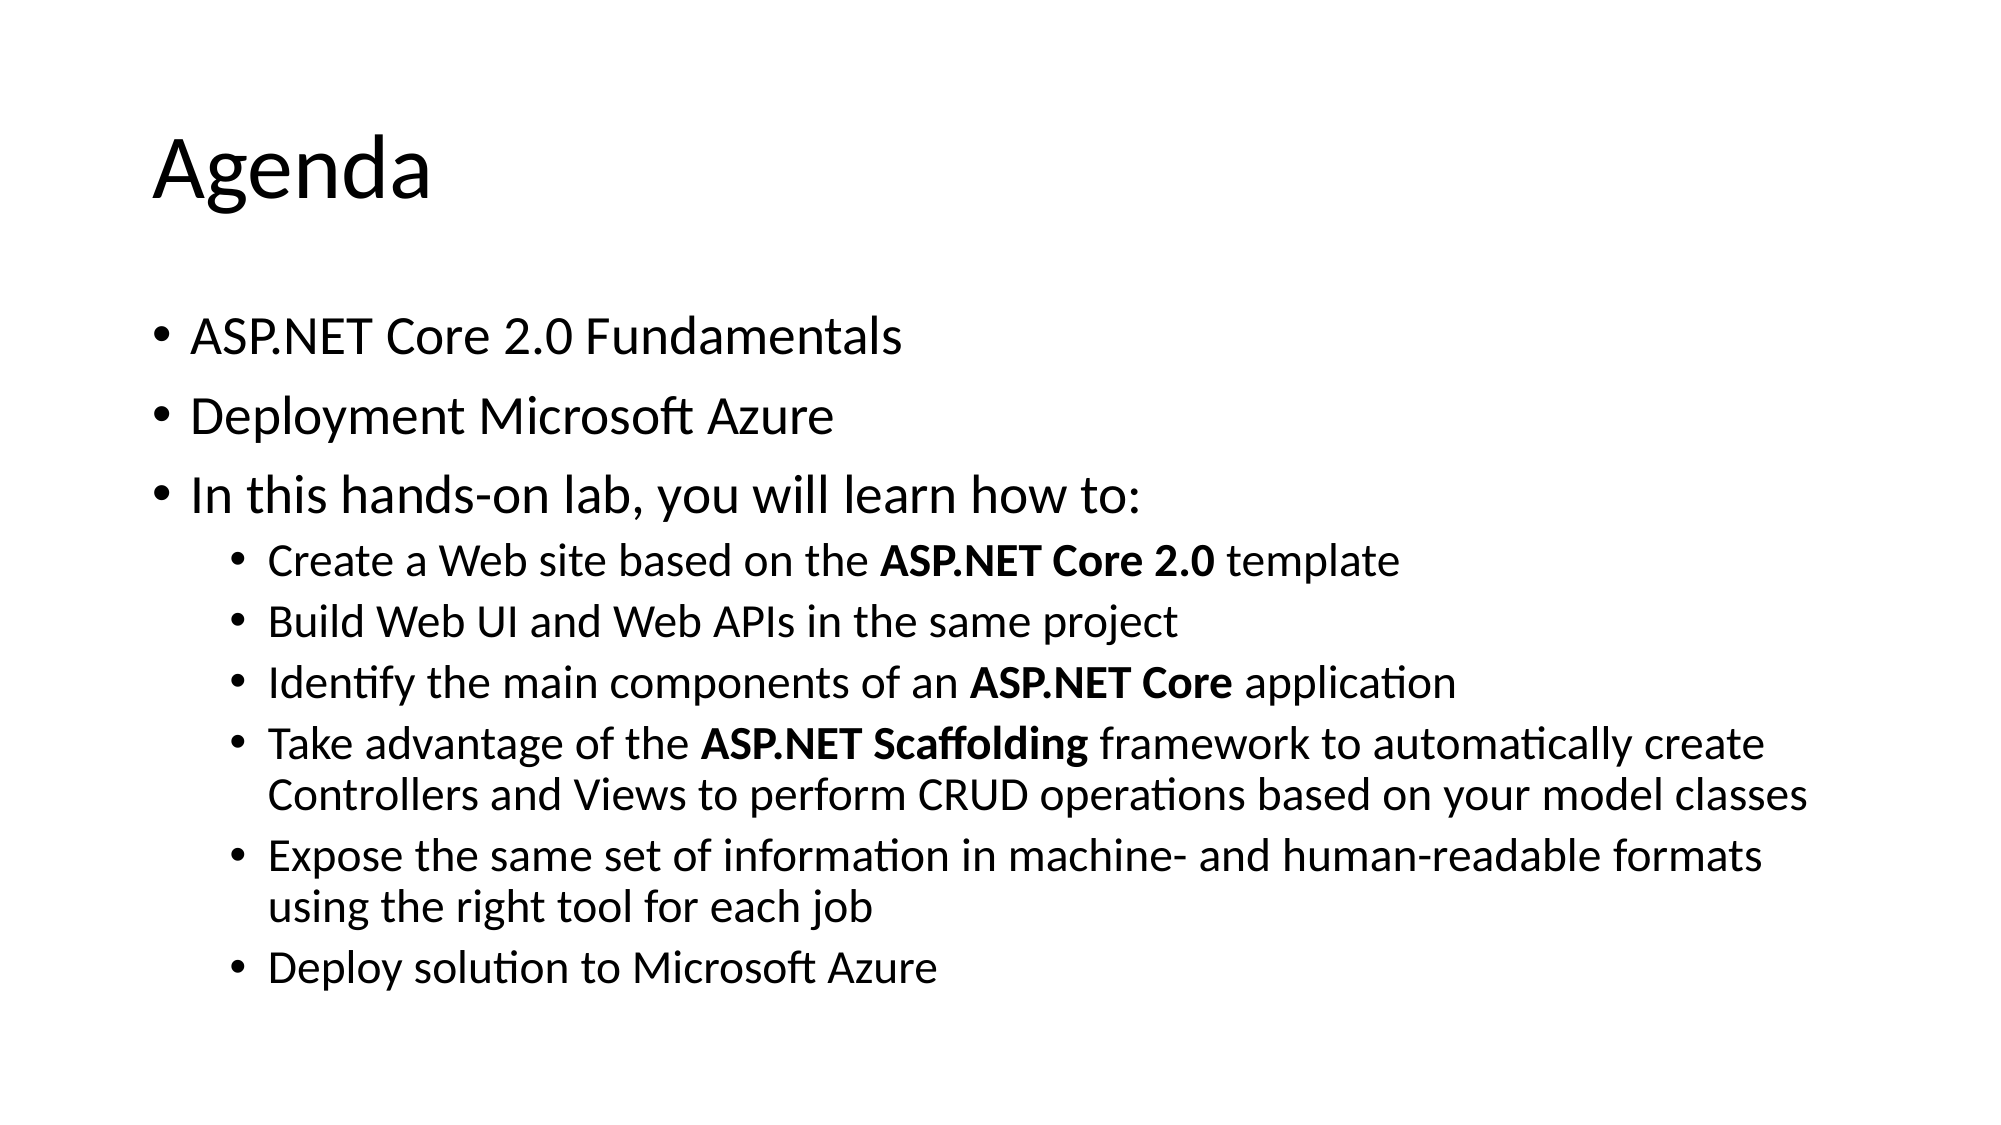

# Agenda
ASP.NET Core 2.0 Fundamentals
Deployment Microsoft Azure
In this hands-on lab, you will learn how to:
Create a Web site based on the ASP.NET Core 2.0 template
Build Web UI and Web APIs in the same project
Identify the main components of an ASP.NET Core application
Take advantage of the ASP.NET Scaffolding framework to automatically create Controllers and Views to perform CRUD operations based on your model classes
Expose the same set of information in machine- and human-readable formats using the right tool for each job
Deploy solution to Microsoft Azure